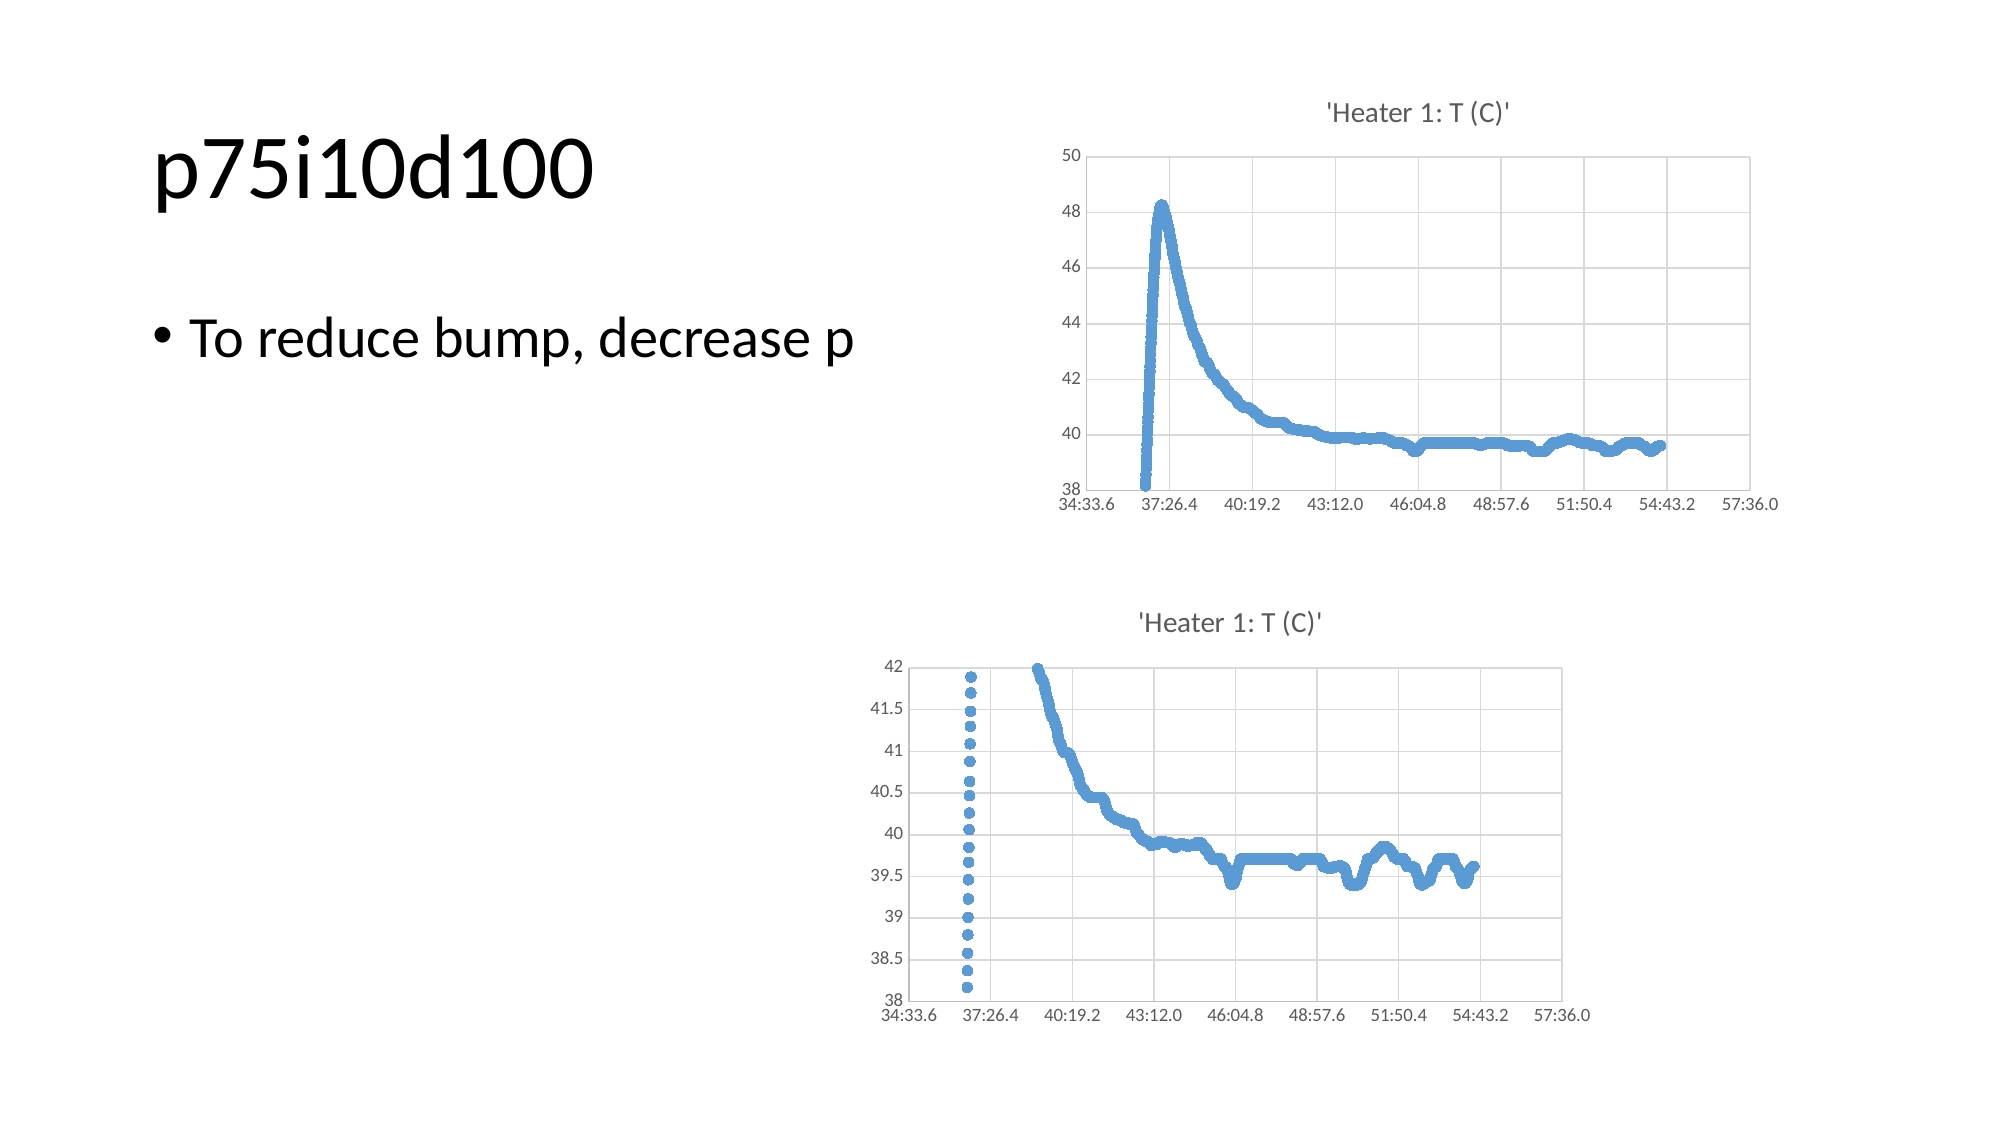

# p75i10d100

### Chart:

| Category | 'Heater 1: T (C)' |
|---|---|
To reduce bump, decrease p

### Chart:

| Category | 'Heater 1: T (C)' |
|---|---|